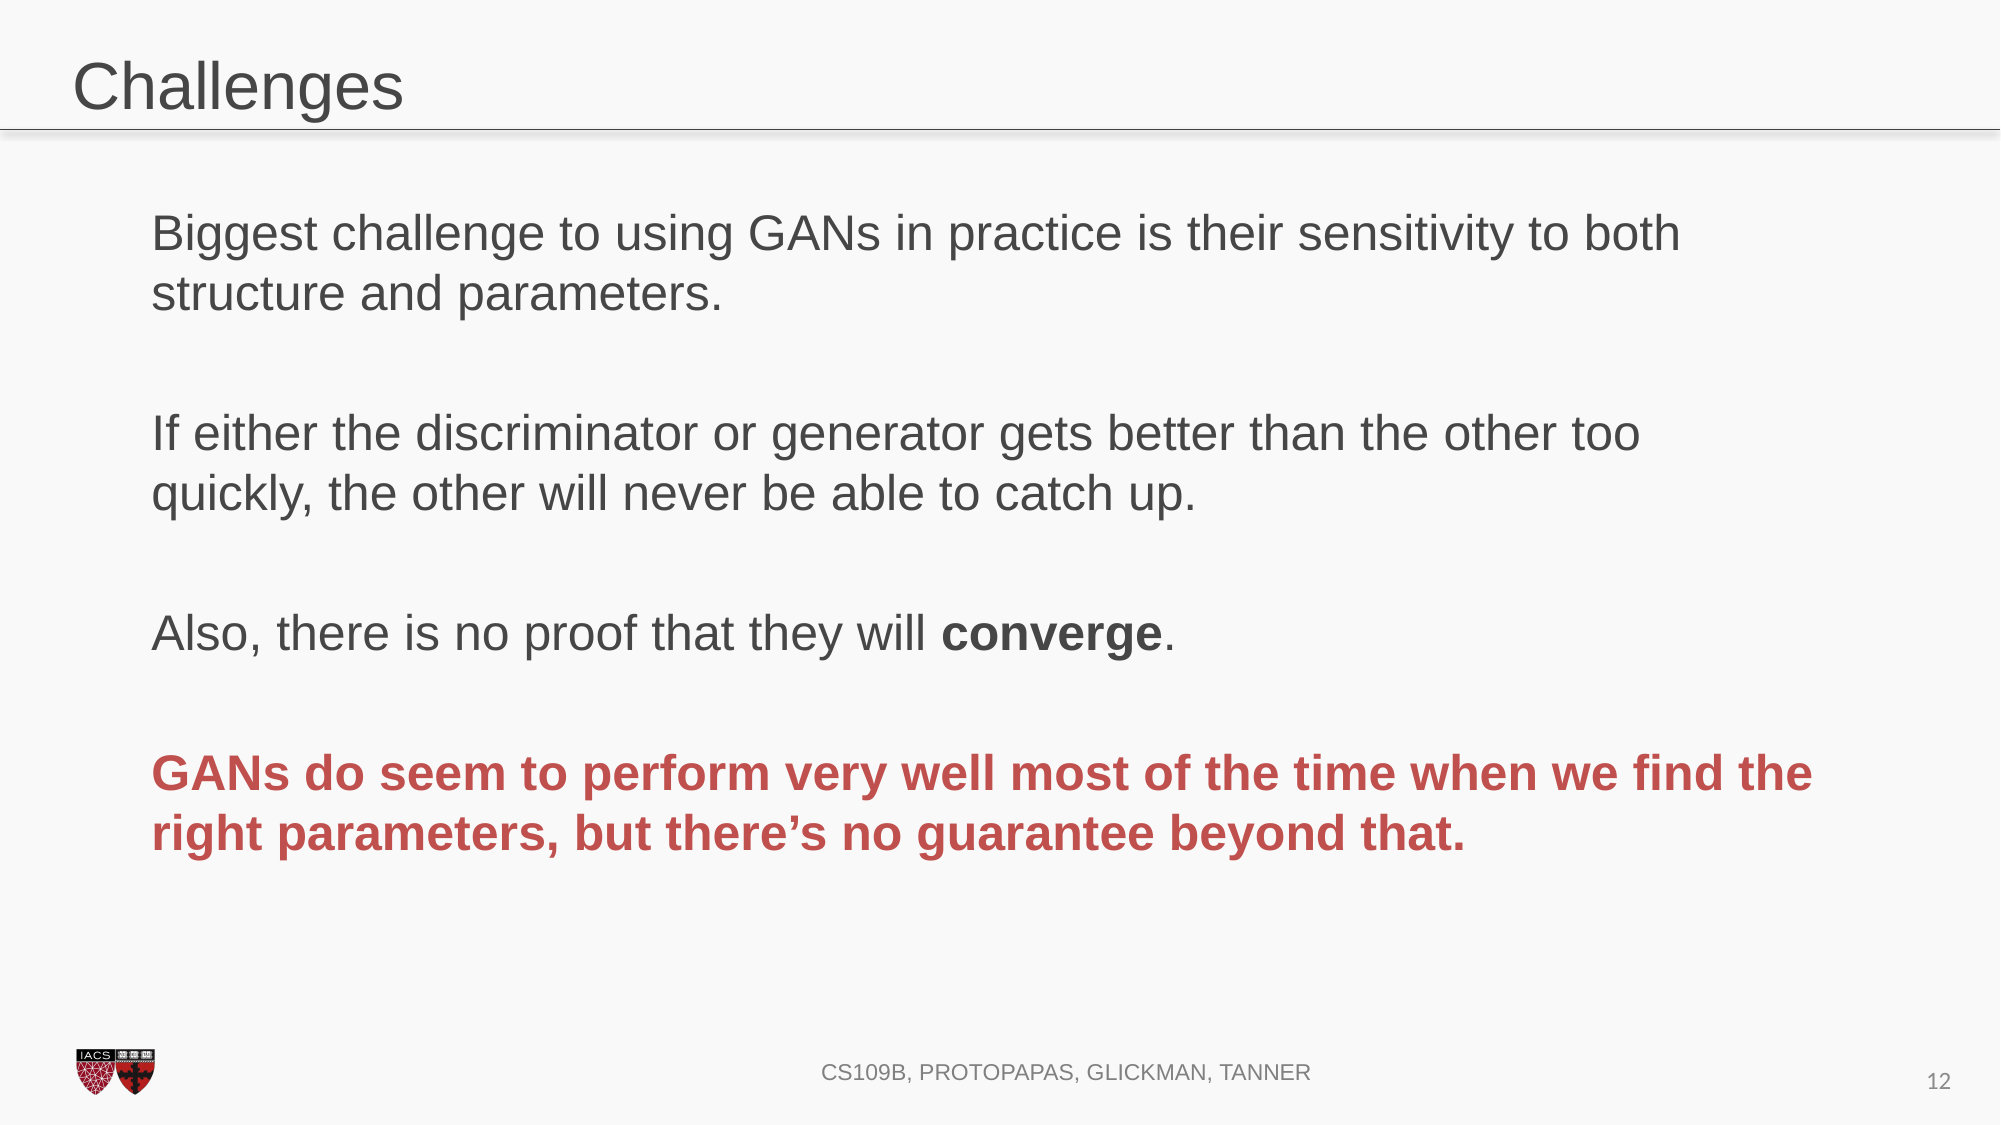

# Challenges
Biggest challenge to using GANs in practice is their sensitivity to both structure and parameters.

If either the discriminator or generator gets better than the other too quickly, the other will never be able to catch up.

Also, there is no proof that they will converge.

GANs do seem to perform very well most of the time when we find the right parameters, but there’s no guarantee beyond that.

12